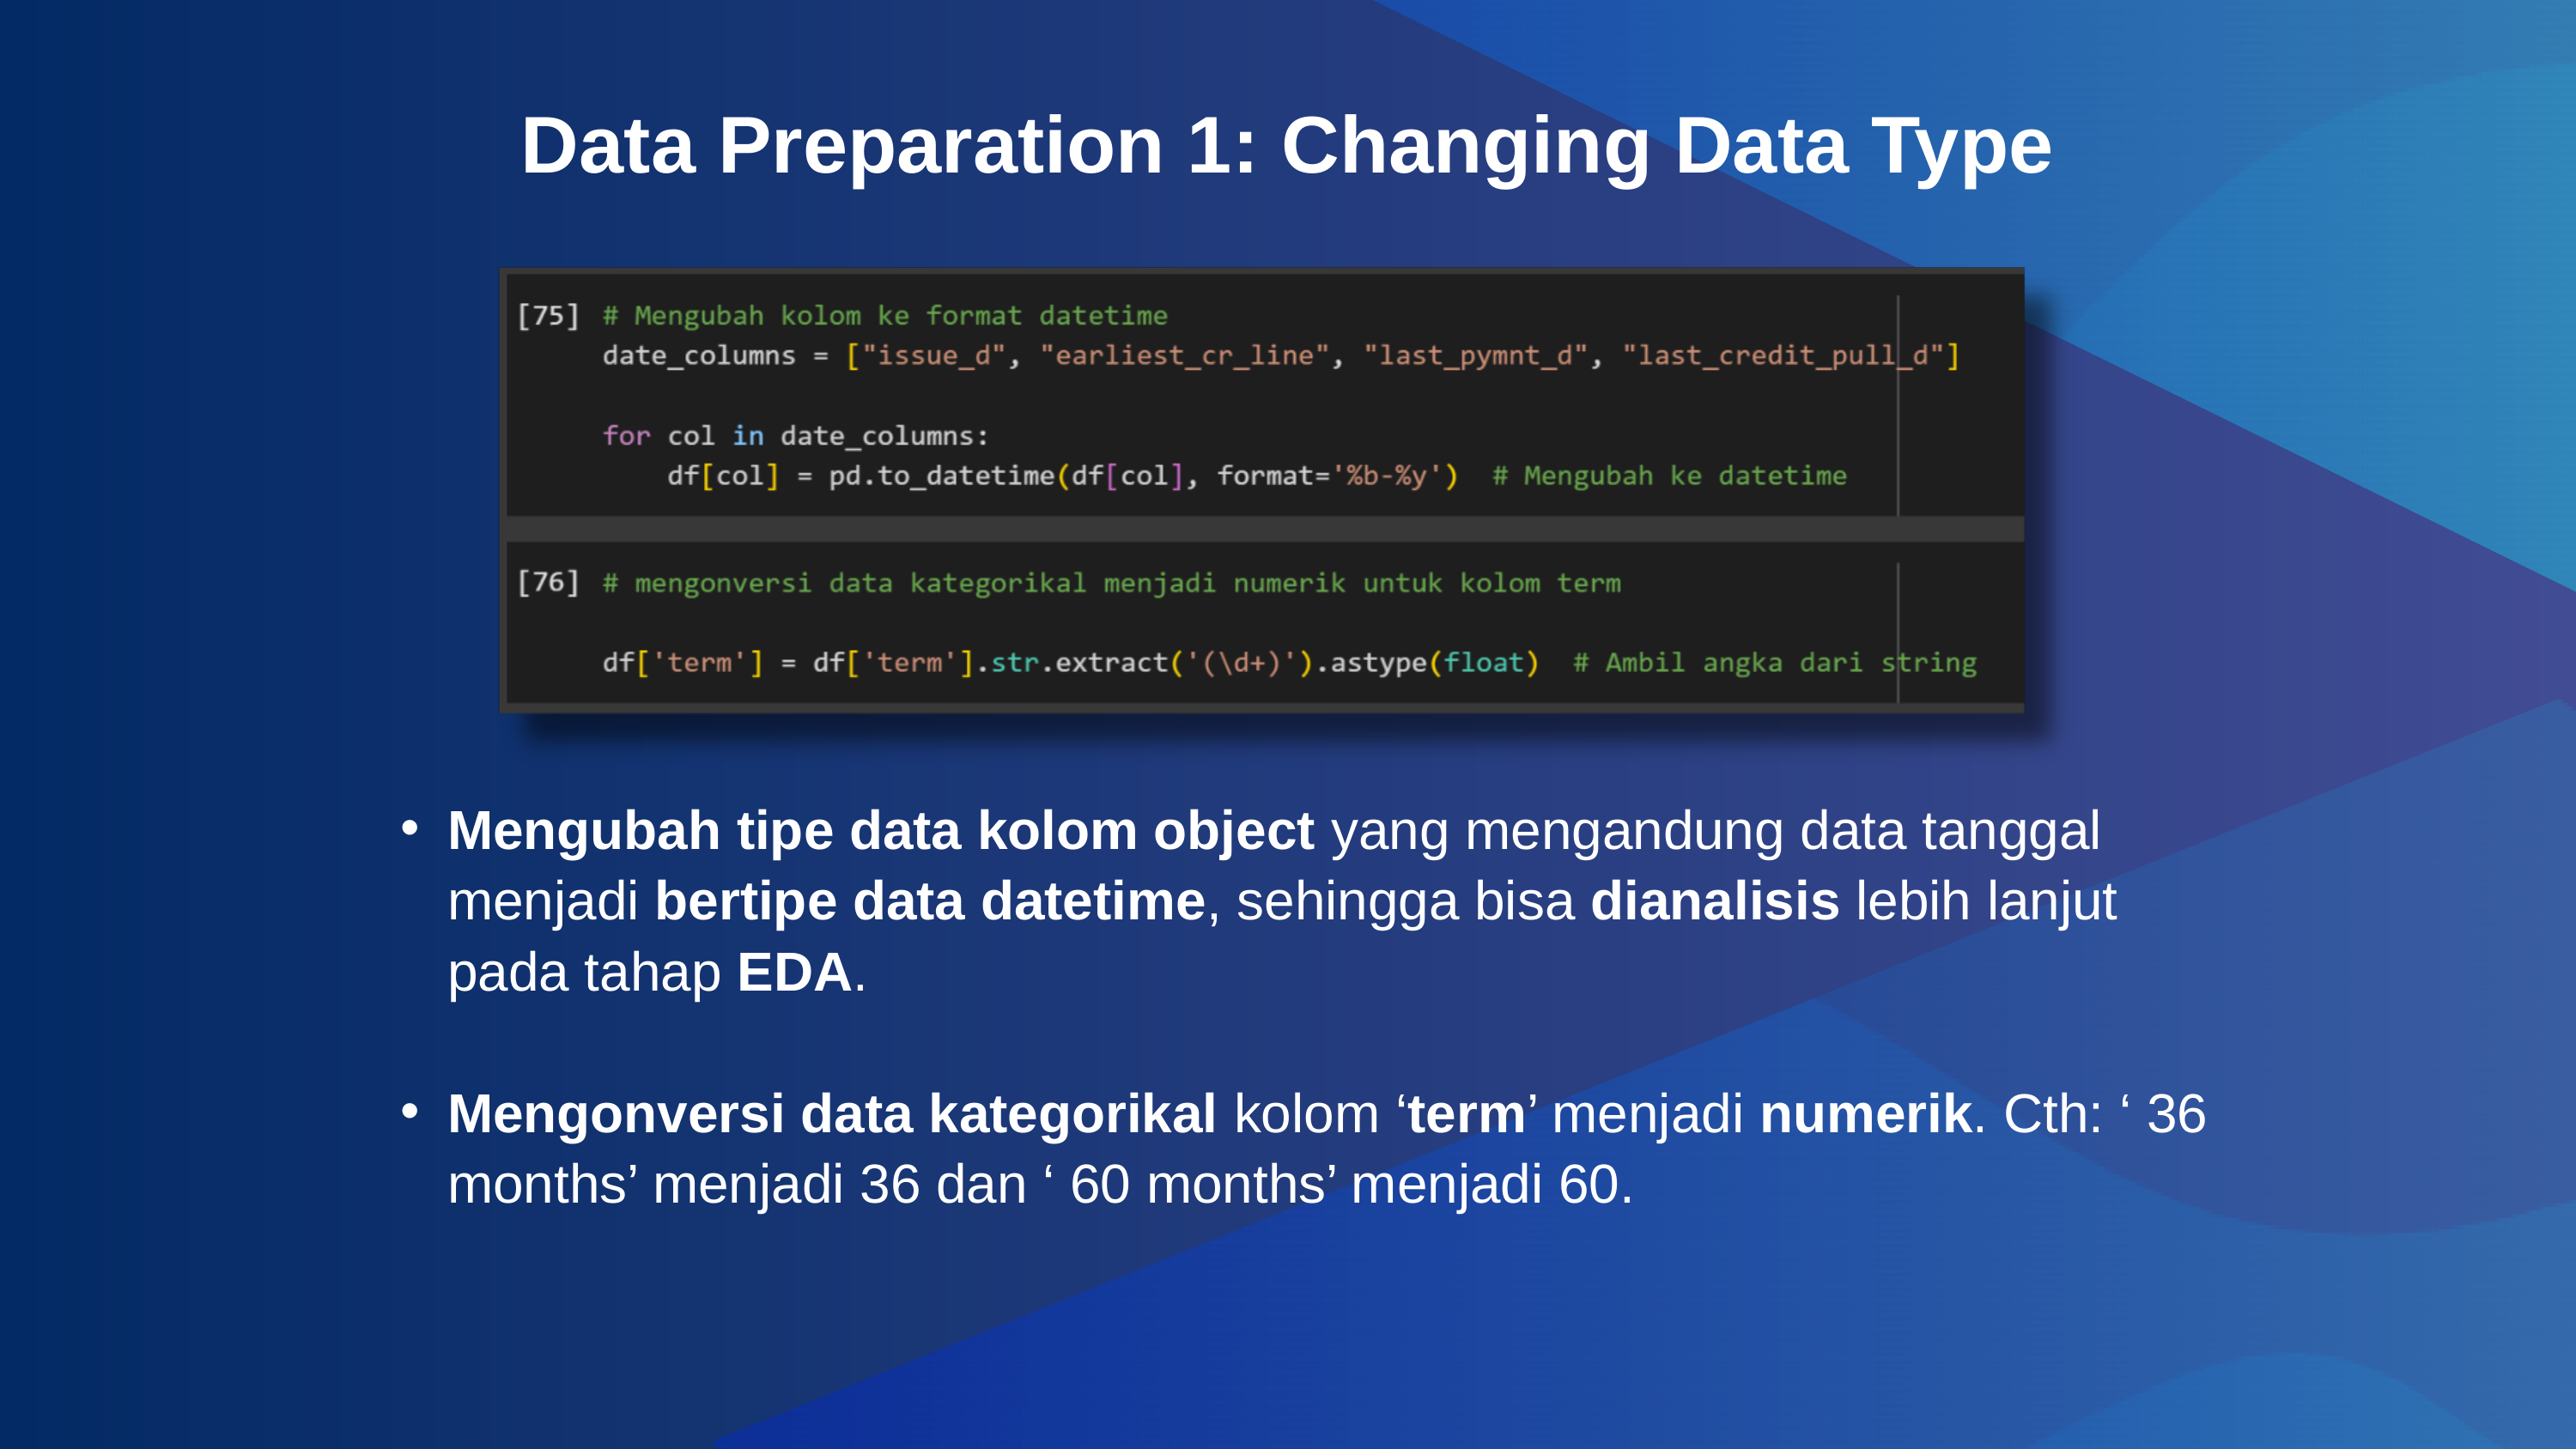

Data Preparation 1: Changing Data Type

Mengubah tipe data kolom object yang mengandung data tanggal menjadi bertipe data datetime, sehingga bisa dianalisis lebih lanjut pada tahap EDA.

Mengonversi data kategorikal kolom ‘term’ menjadi numerik. Cth: ‘ 36 months’ menjadi 36 dan ‘ 60 months’ menjadi 60.